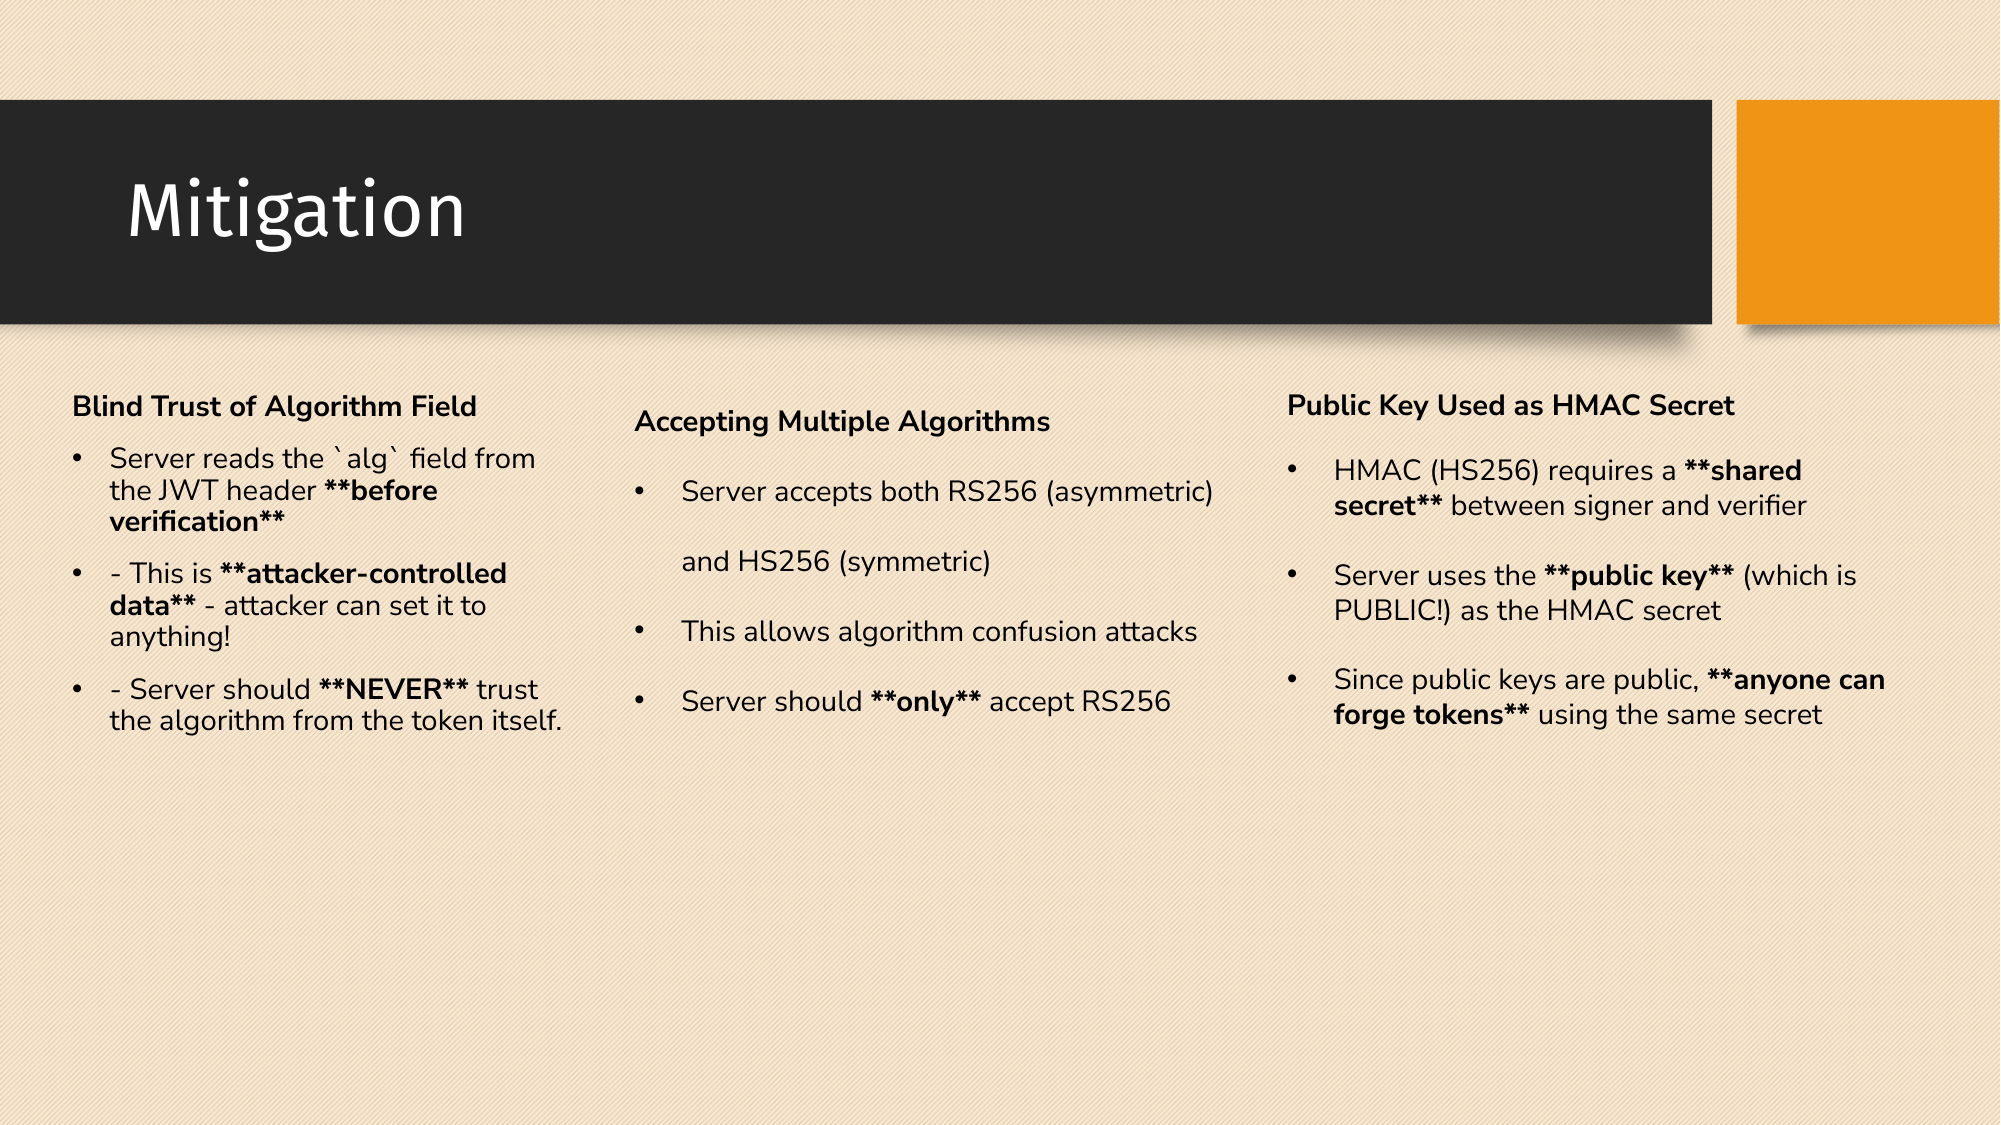

# Mitigation
Blind Trust of Algorithm Field
Server reads the `alg` field from the JWT header **before verification**
- This is **attacker-controlled data** - attacker can set it to anything!
- Server should **NEVER** trust the algorithm from the token itself.
Public Key Used as HMAC Secret

HMAC (HS256) requires a **shared secret** between signer and verifier

Server uses the **public key** (which is PUBLIC!) as the HMAC secret

Since public keys are public, **anyone can forge tokens** using the same secret
Accepting Multiple Algorithms
Server accepts both RS256 (asymmetric) and HS256 (symmetric)
This allows algorithm confusion attacks
Server should **only** accept RS256